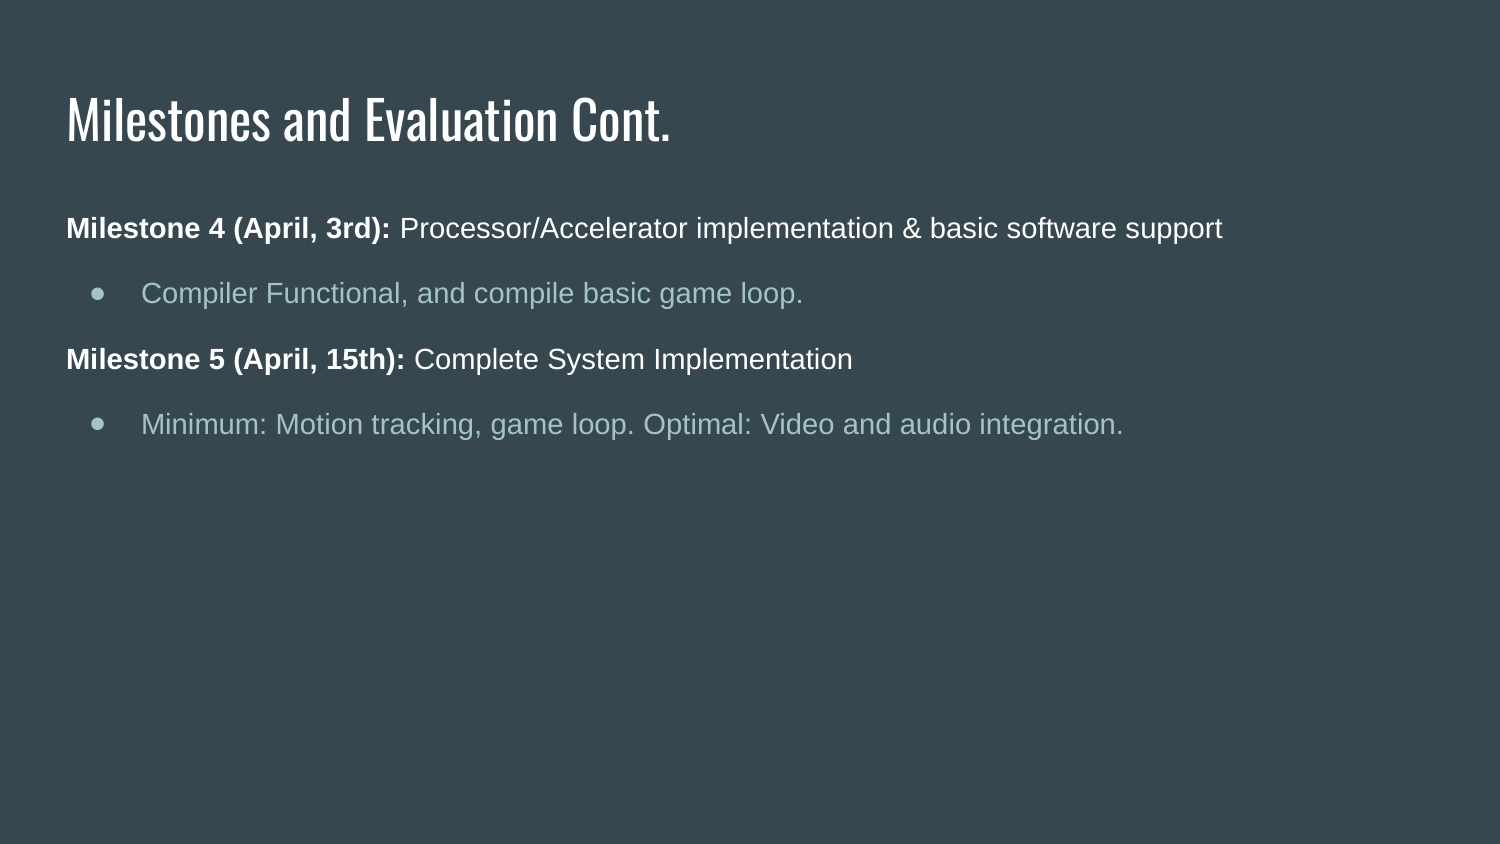

# Milestones and Evaluation Cont.
Milestone 4 (April, 3rd): Processor/Accelerator implementation & basic software support
Compiler Functional, and compile basic game loop.
Milestone 5 (April, 15th): Complete System Implementation
Minimum: Motion tracking, game loop. Optimal: Video and audio integration.